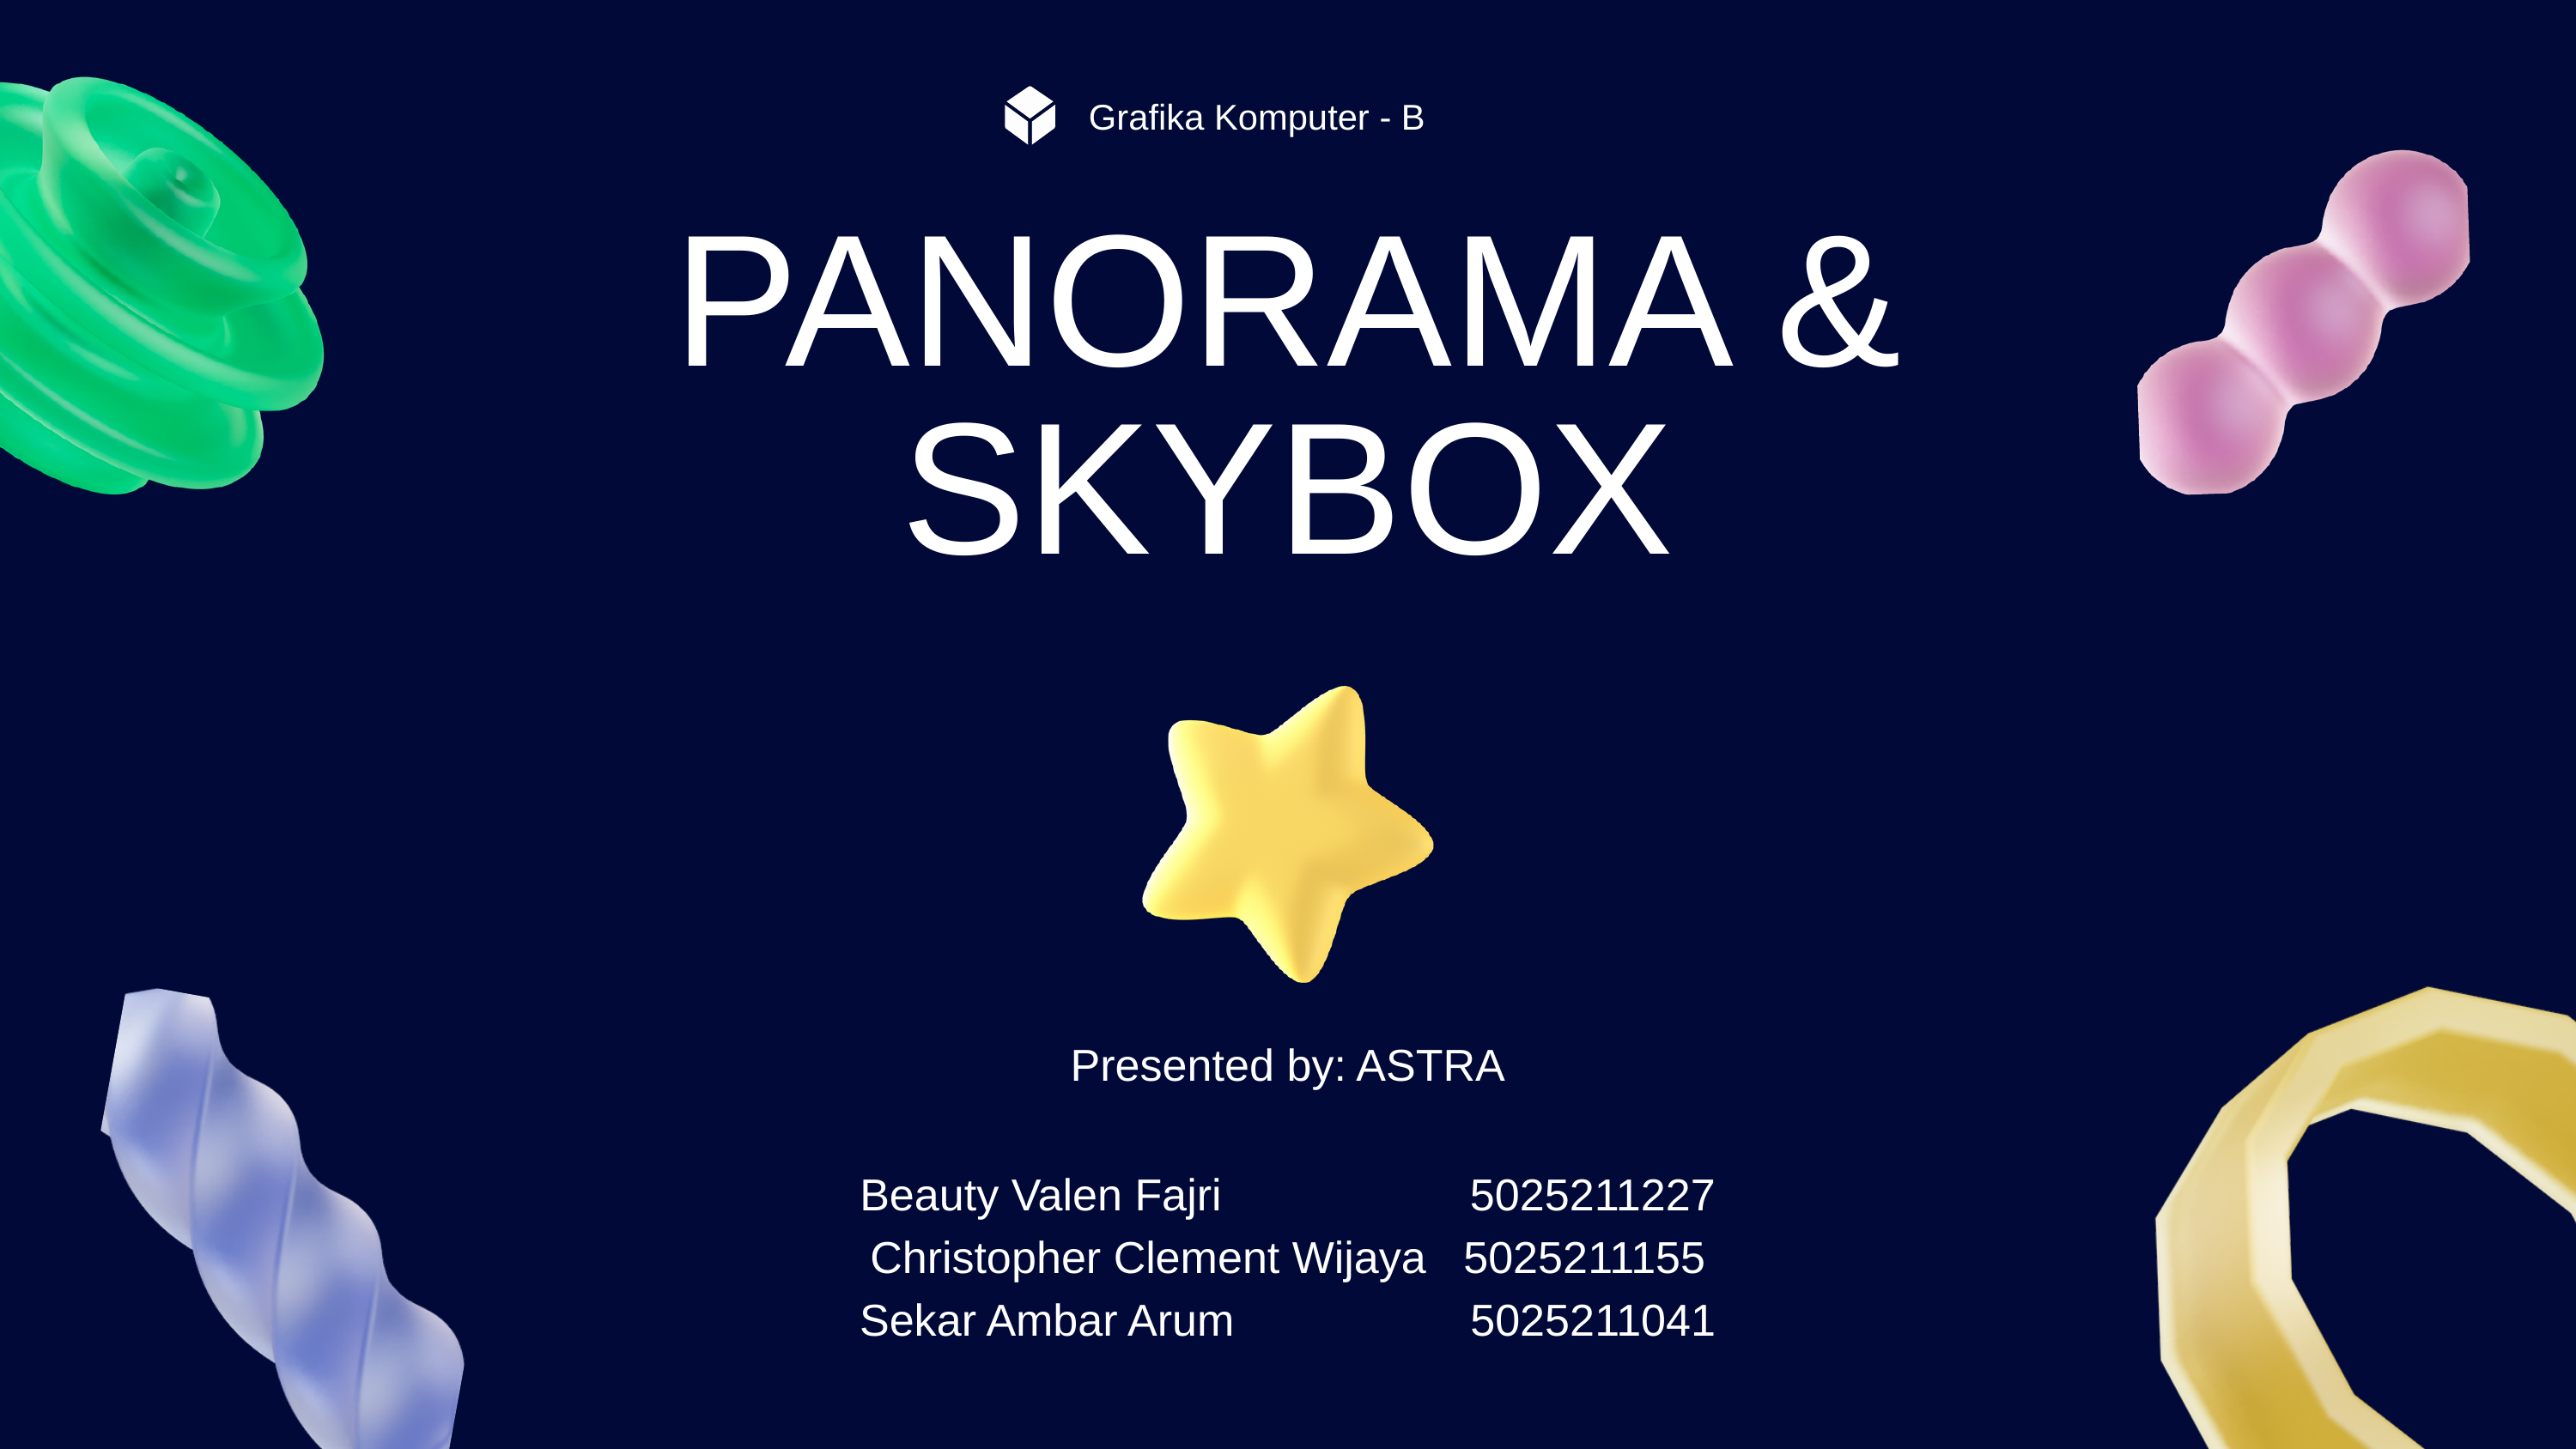

Grafika Komputer - B

PANORAMA & SKYBOX

Presented by: ASTRA

Beauty Valen Fajri                    5025211227
Christopher Clement Wijaya   5025211155
Sekar Ambar Arum                   5025211041